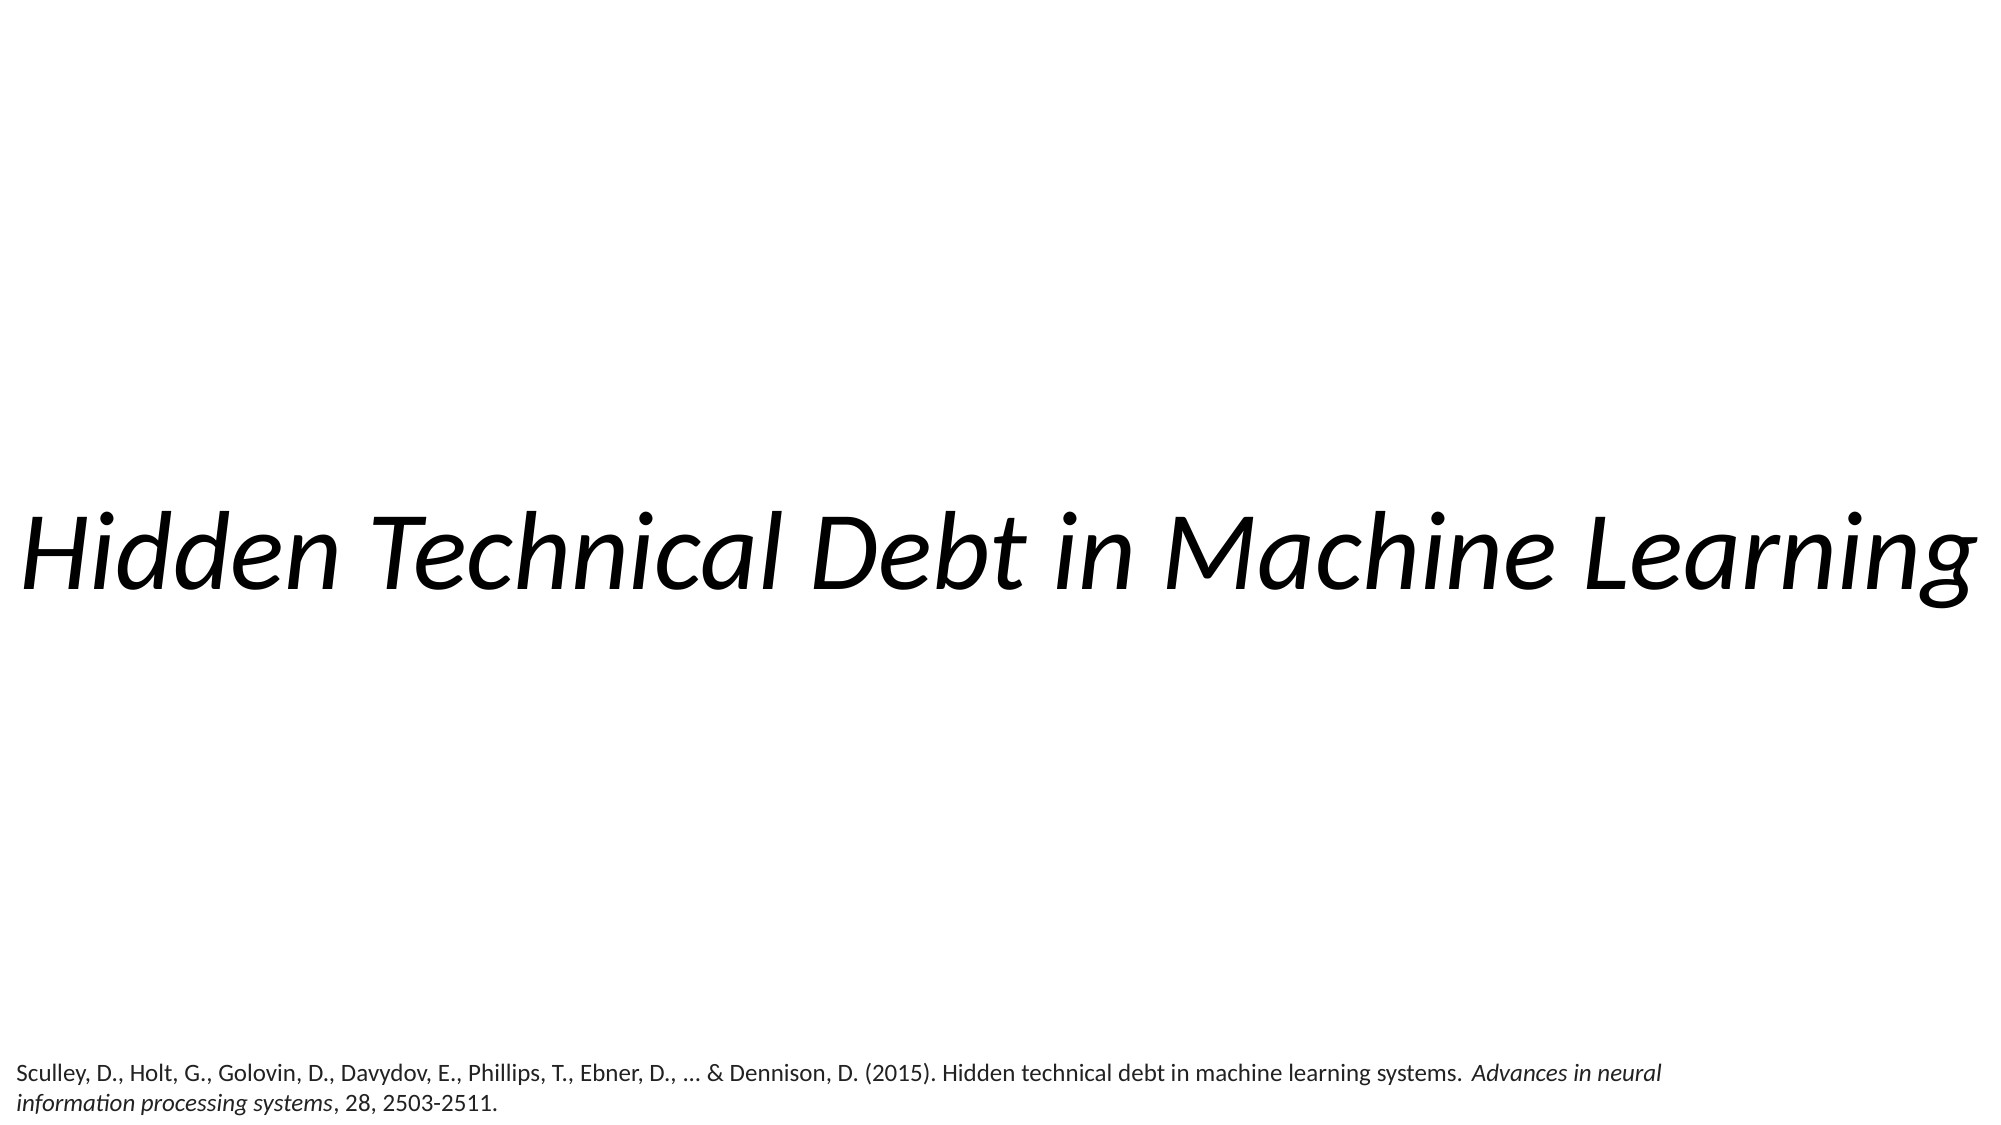

# Hidden Technical Debt in Machine Learning
Sculley, D., Holt, G., Golovin, D., Davydov, E., Phillips, T., Ebner, D., ... & Dennison, D. (2015). Hidden technical debt in machine learning systems. Advances in neural information processing systems, 28, 2503-2511.
4